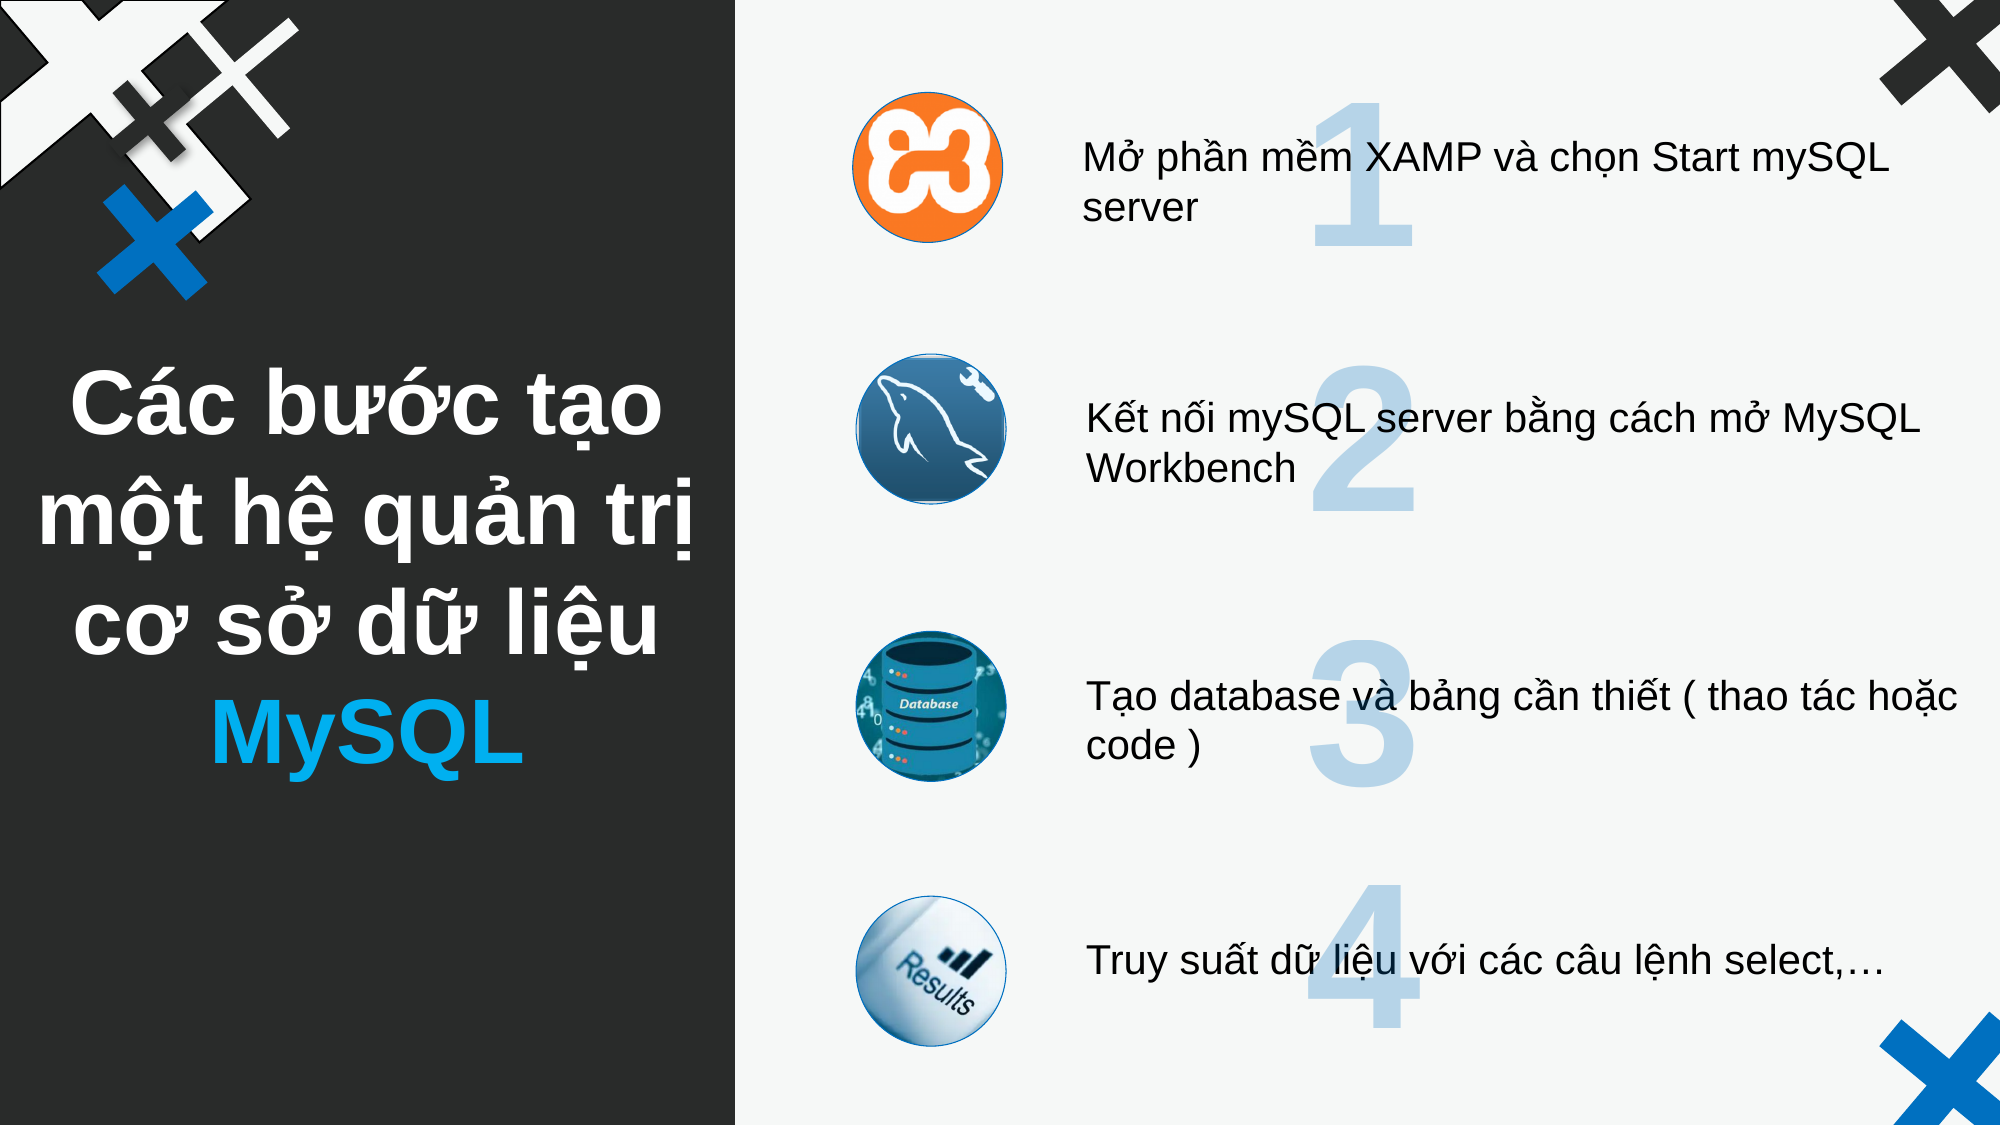

Các bước tạo một hệ quản trị cơ sở dữ liệu MySQL

1

Mở phần mềm XAMP và chọn Start mySQL server

2

Kết nối mySQL server bằng cách mở MySQL Workbench
3

Tạo database và bảng cần thiết ( thao tác hoặc code )
4

Truy suất dữ liệu với các câu lệnh select,…